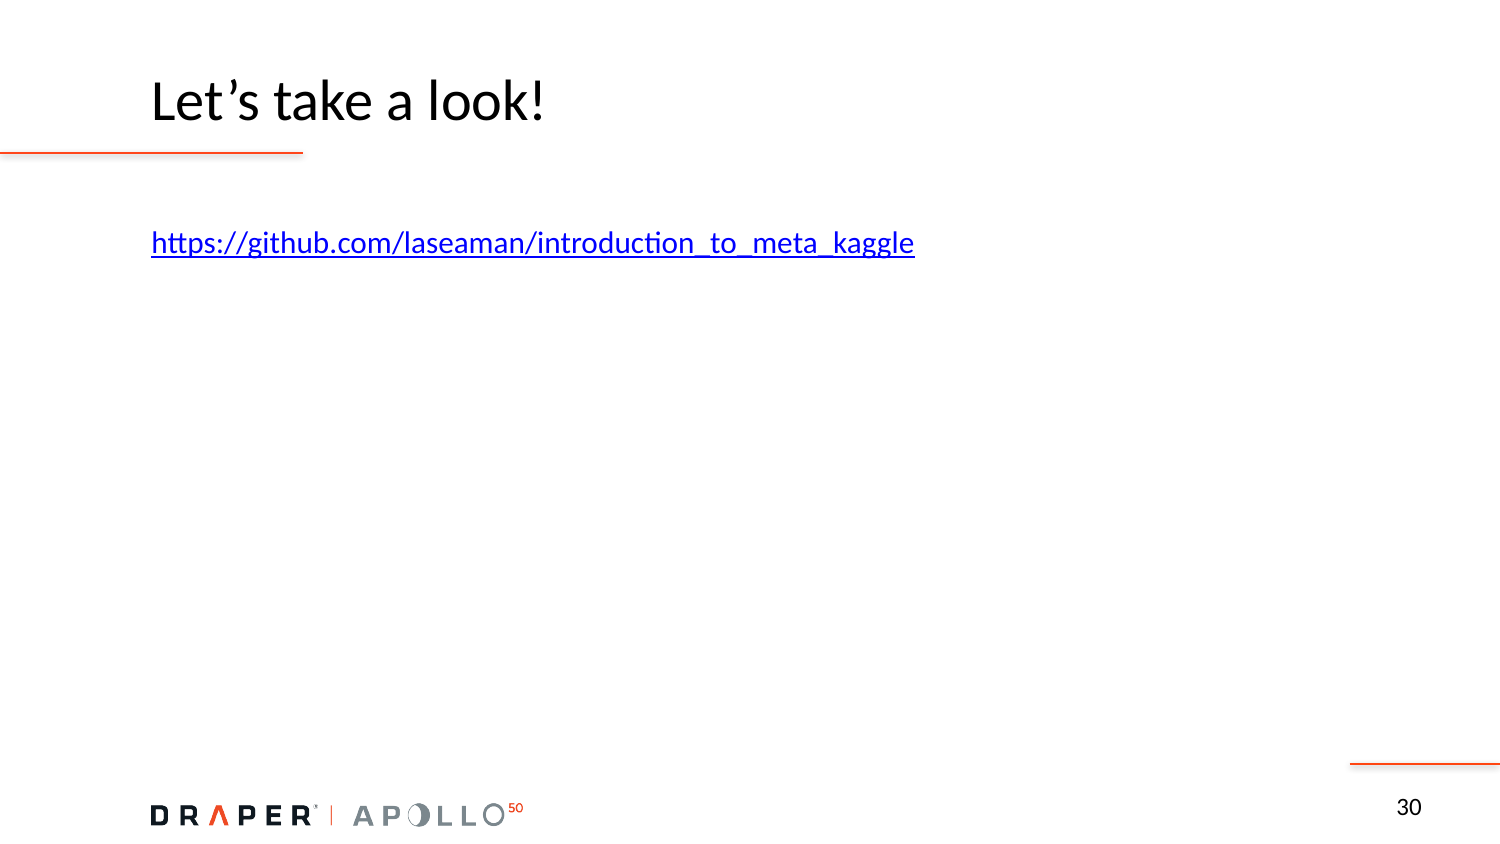

# Let’s take a look!
https://github.com/laseaman/introduction_to_meta_kaggle
30